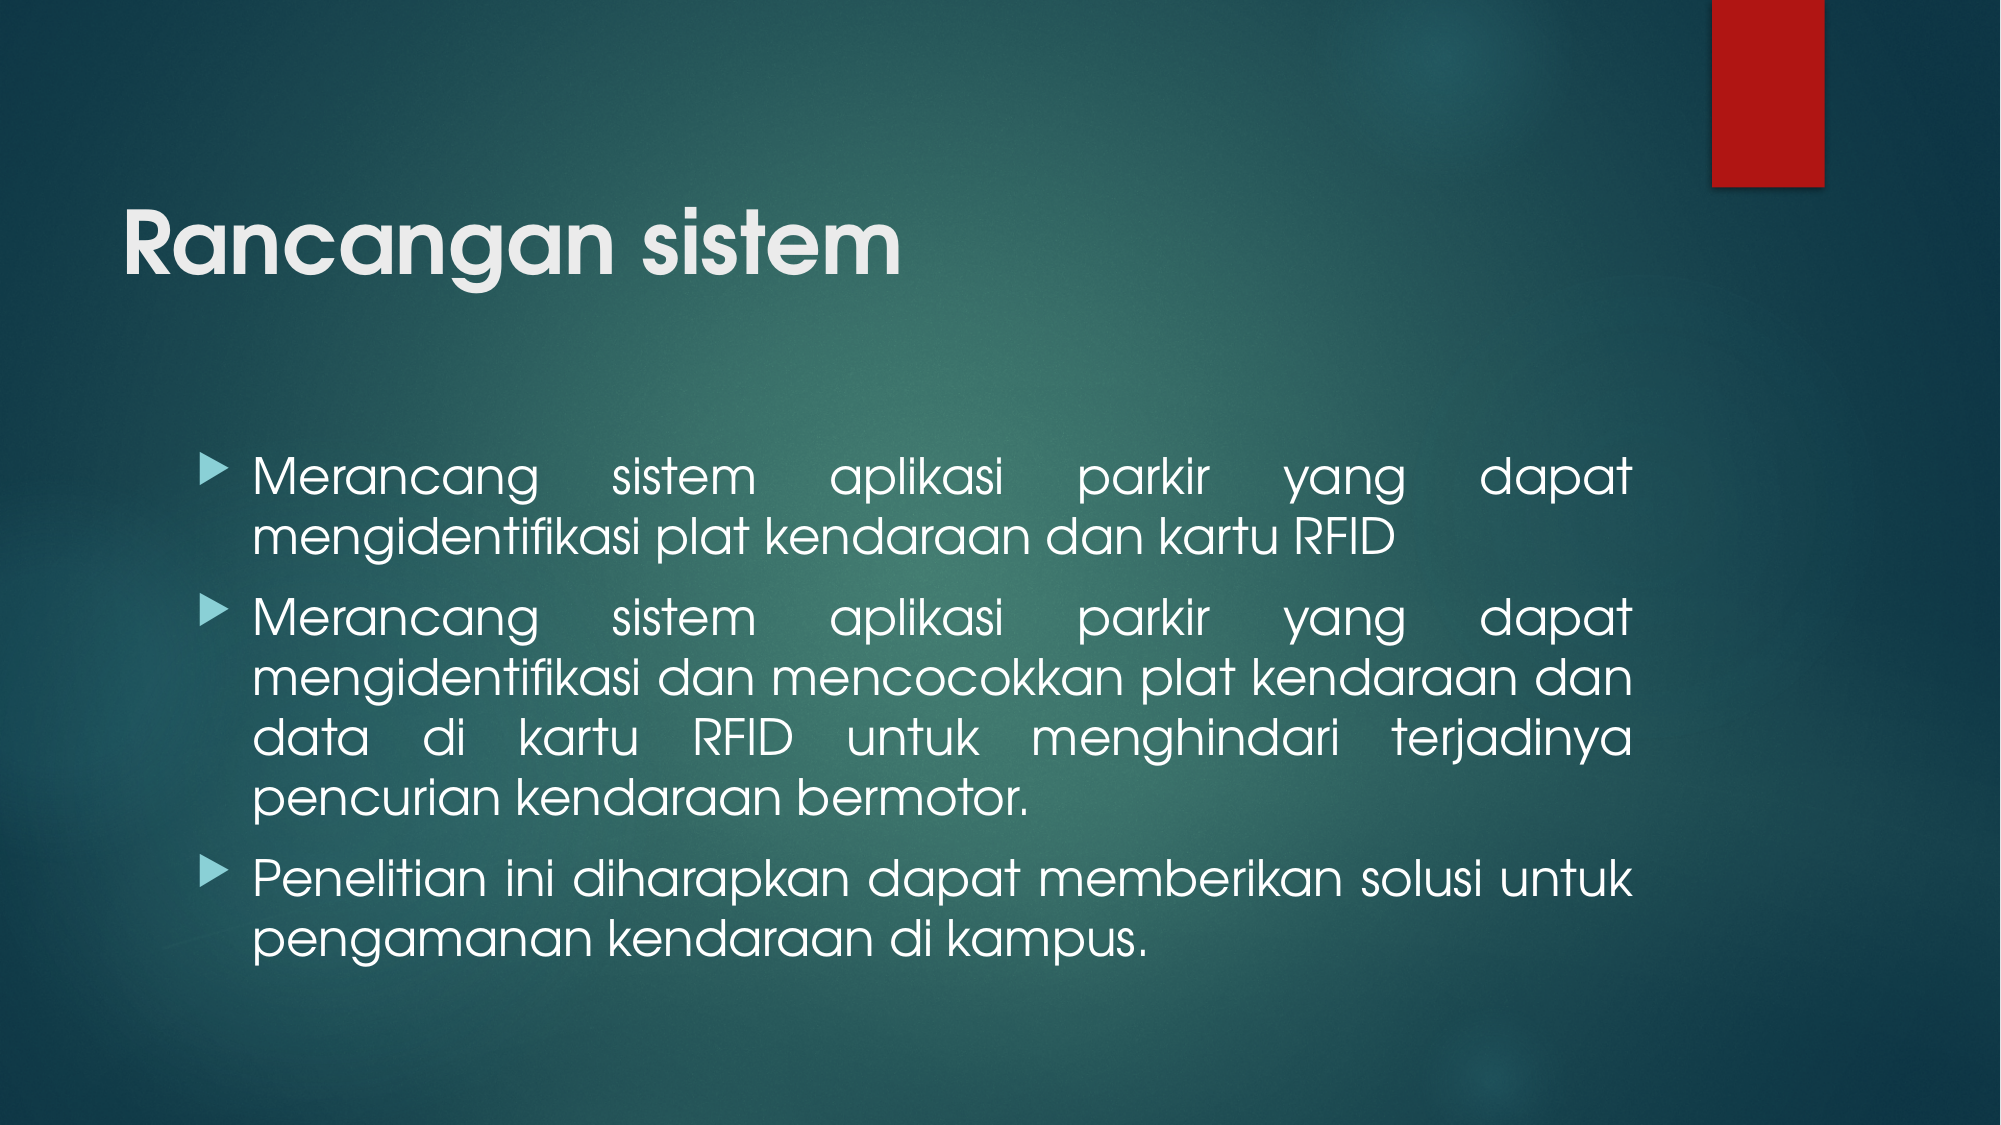

# Rancangan sistem
Merancang sistem aplikasi parkir yang dapat mengidentifikasi plat kendaraan dan kartu RFID
Merancang sistem aplikasi parkir yang dapat mengidentifikasi dan mencocokkan plat kendaraan dan data di kartu RFID untuk menghindari terjadinya pencurian kendaraan bermotor.
Penelitian ini diharapkan dapat memberikan solusi untuk pengamanan kendaraan di kampus.